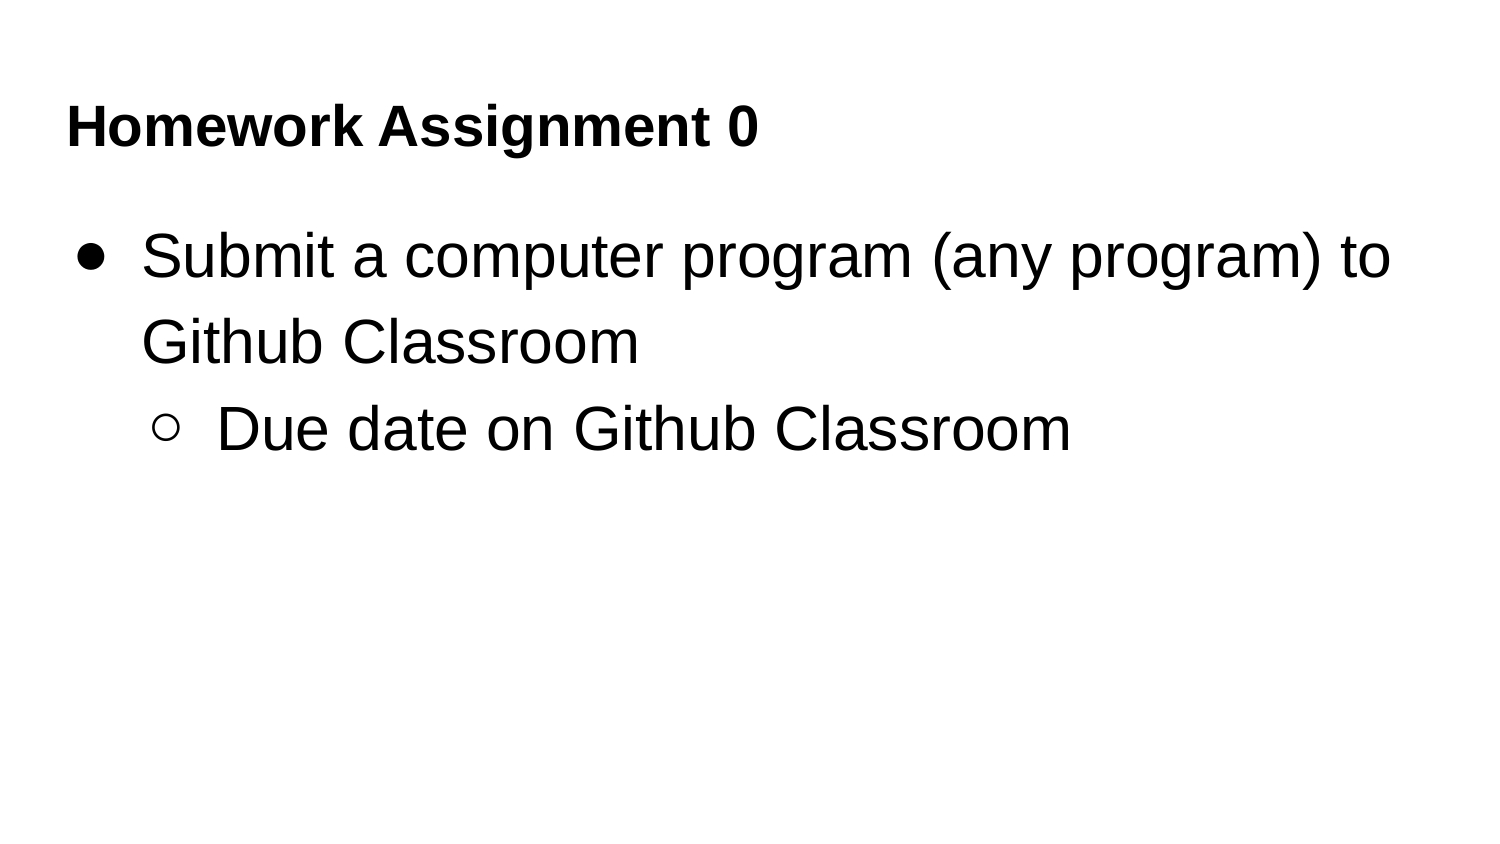

# Homework Assignment 0
Submit a computer program (any program) to Github Classroom
Due date on Github Classroom